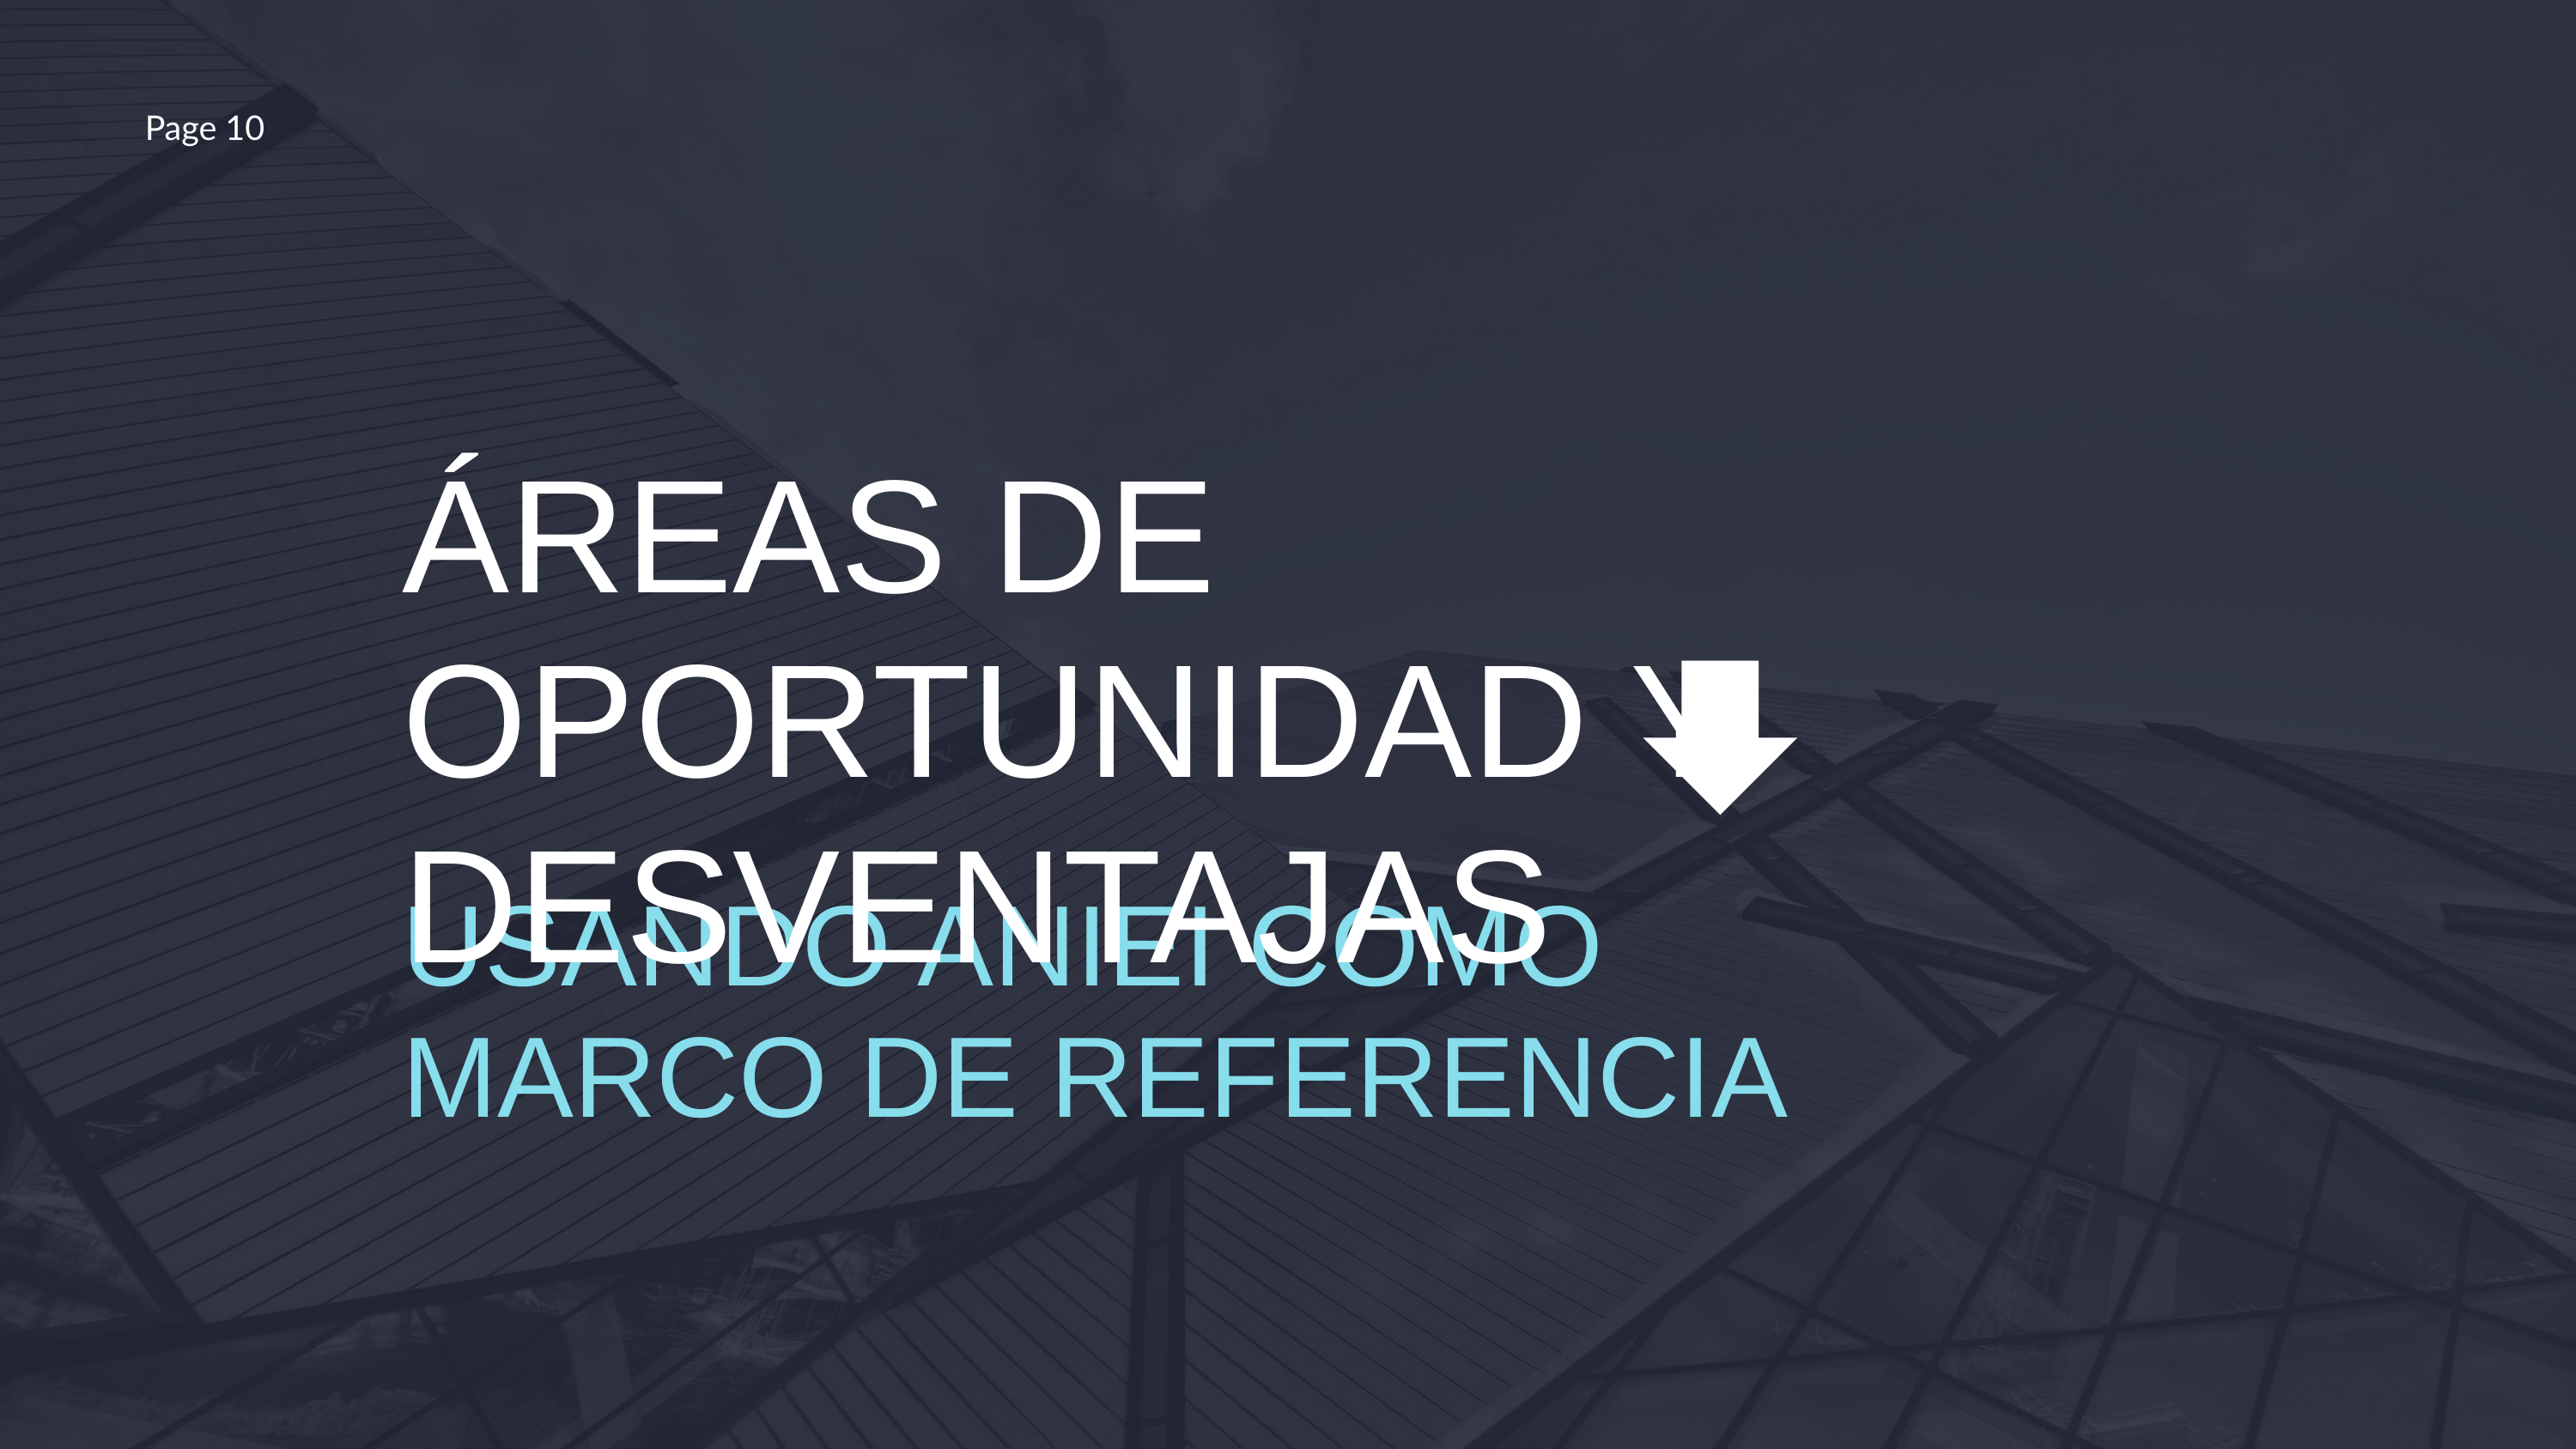

Page 10
ÁREAS DE OPORTUNIDAD Y DESVENTAJAS

USANDO ANIEI COMO MARCO DE REFERENCIA